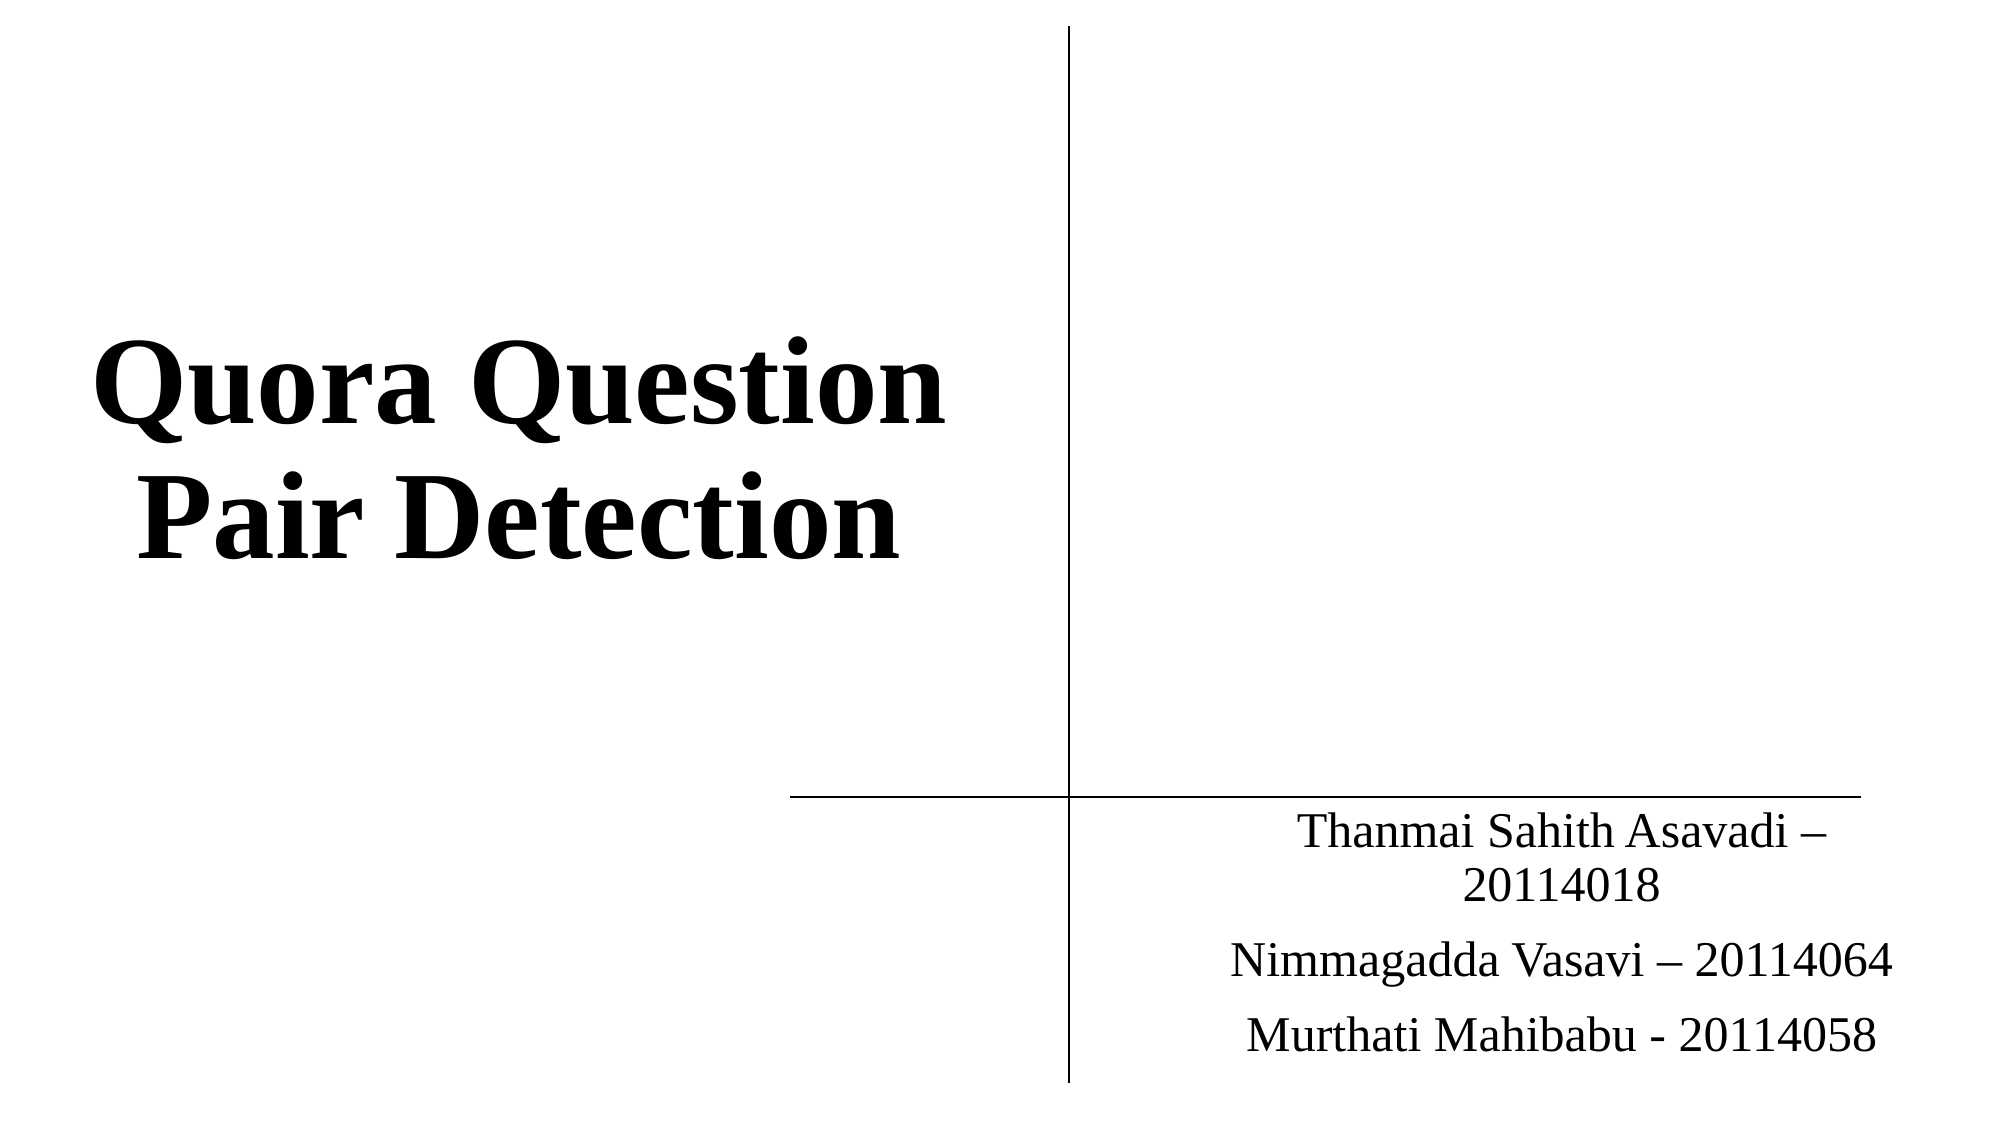

# Quora Question Pair Detection
Thanmai Sahith Asavadi – 20114018
Nimmagadda Vasavi – 20114064
Murthati Mahibabu - 20114058